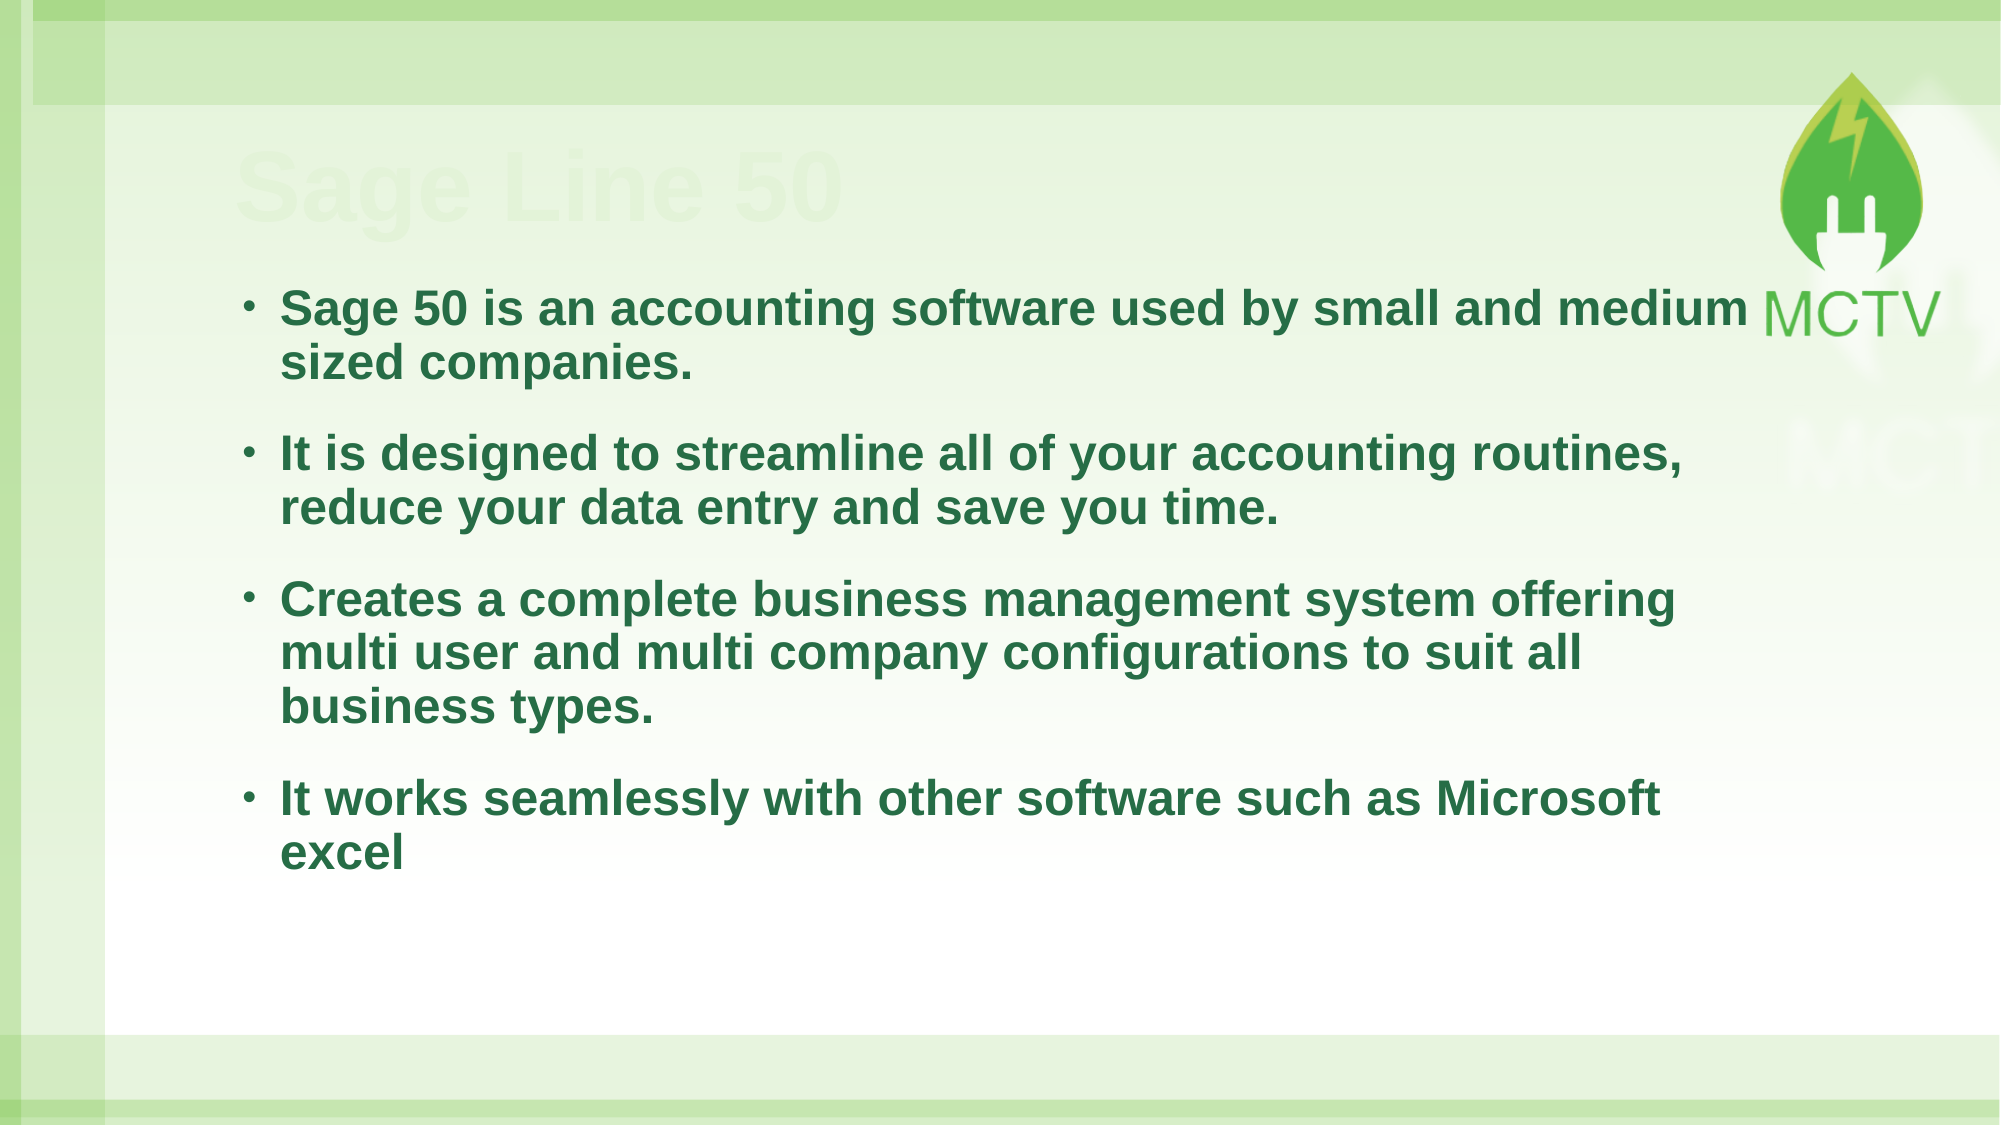

# Sage Line 50
Sage 50 is an accounting software used by small and medium sized companies.
It is designed to streamline all of your accounting routines, reduce your data entry and save you time.
Creates a complete business management system offering multi user and multi company configurations to suit all business types.
It works seamlessly with other software such as Microsoft excel